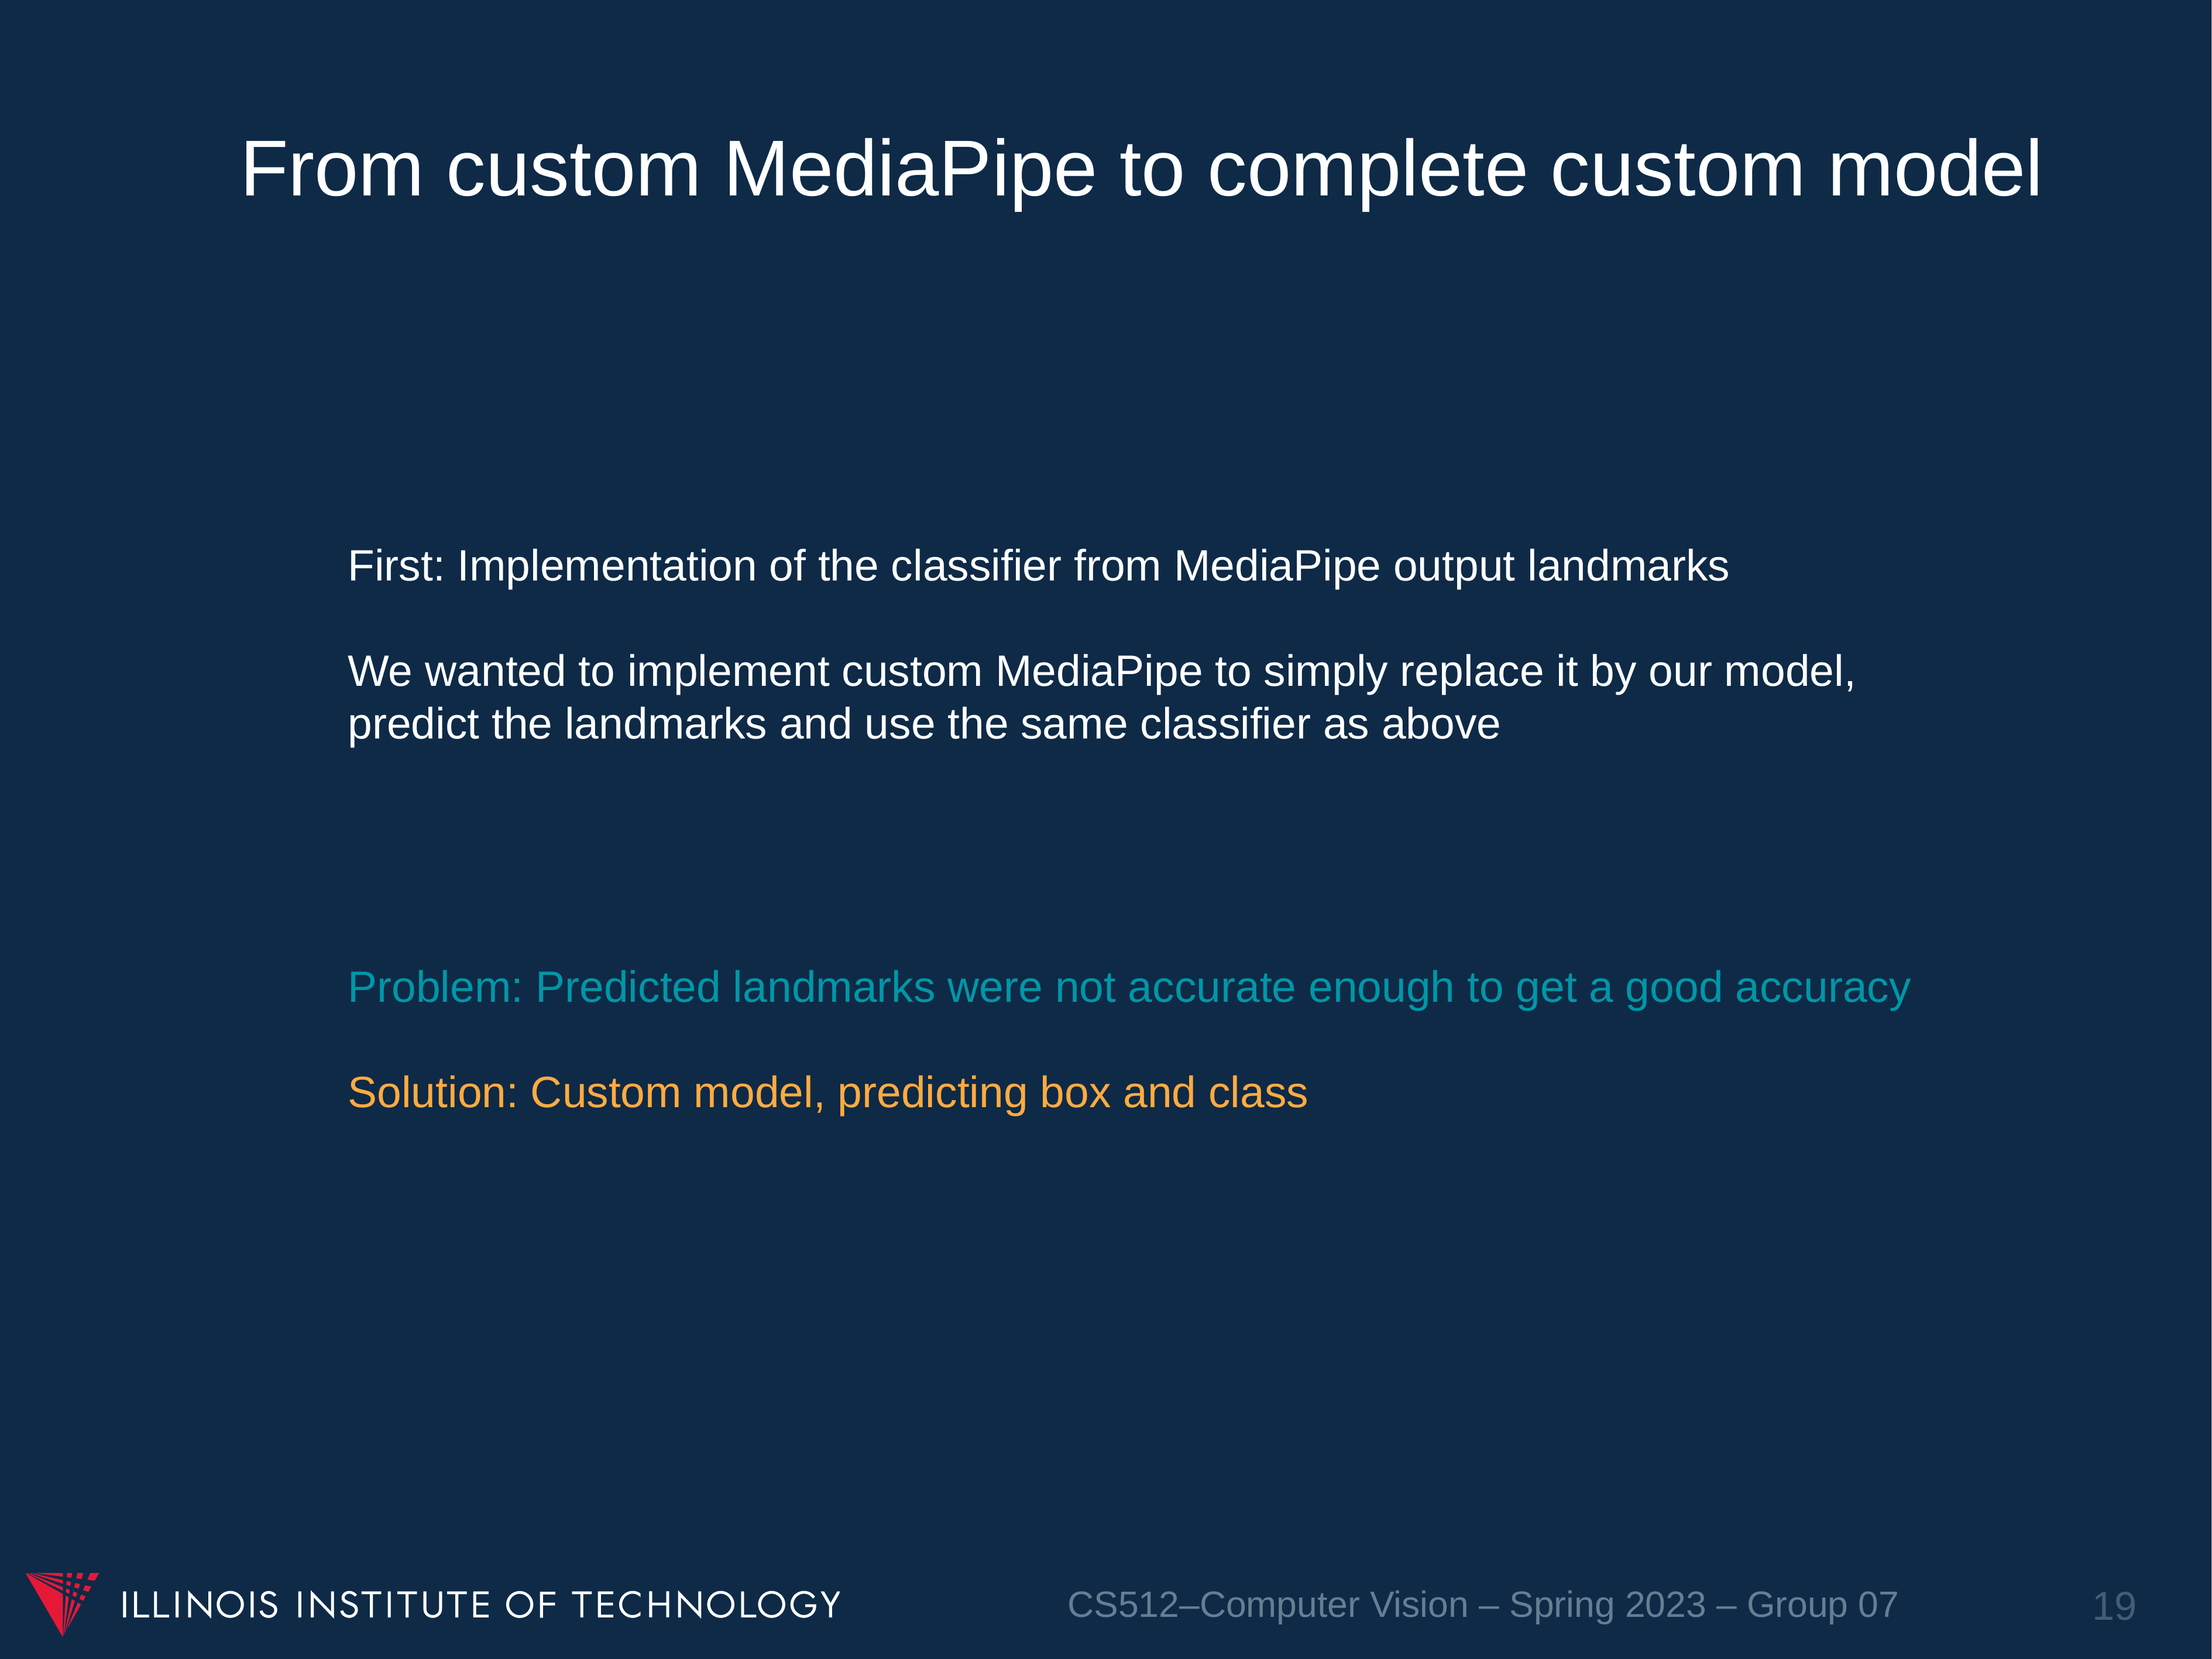

From custom MediaPipe to complete custom model
First: Implementation of the classifier from MediaPipe output landmarks

We wanted to implement custom MediaPipe to simply replace it by our model, predict the landmarks and use the same classifier as above

Problem: Predicted landmarks were not accurate enough to get a good accuracy

Solution: Custom model, predicting box and class
19